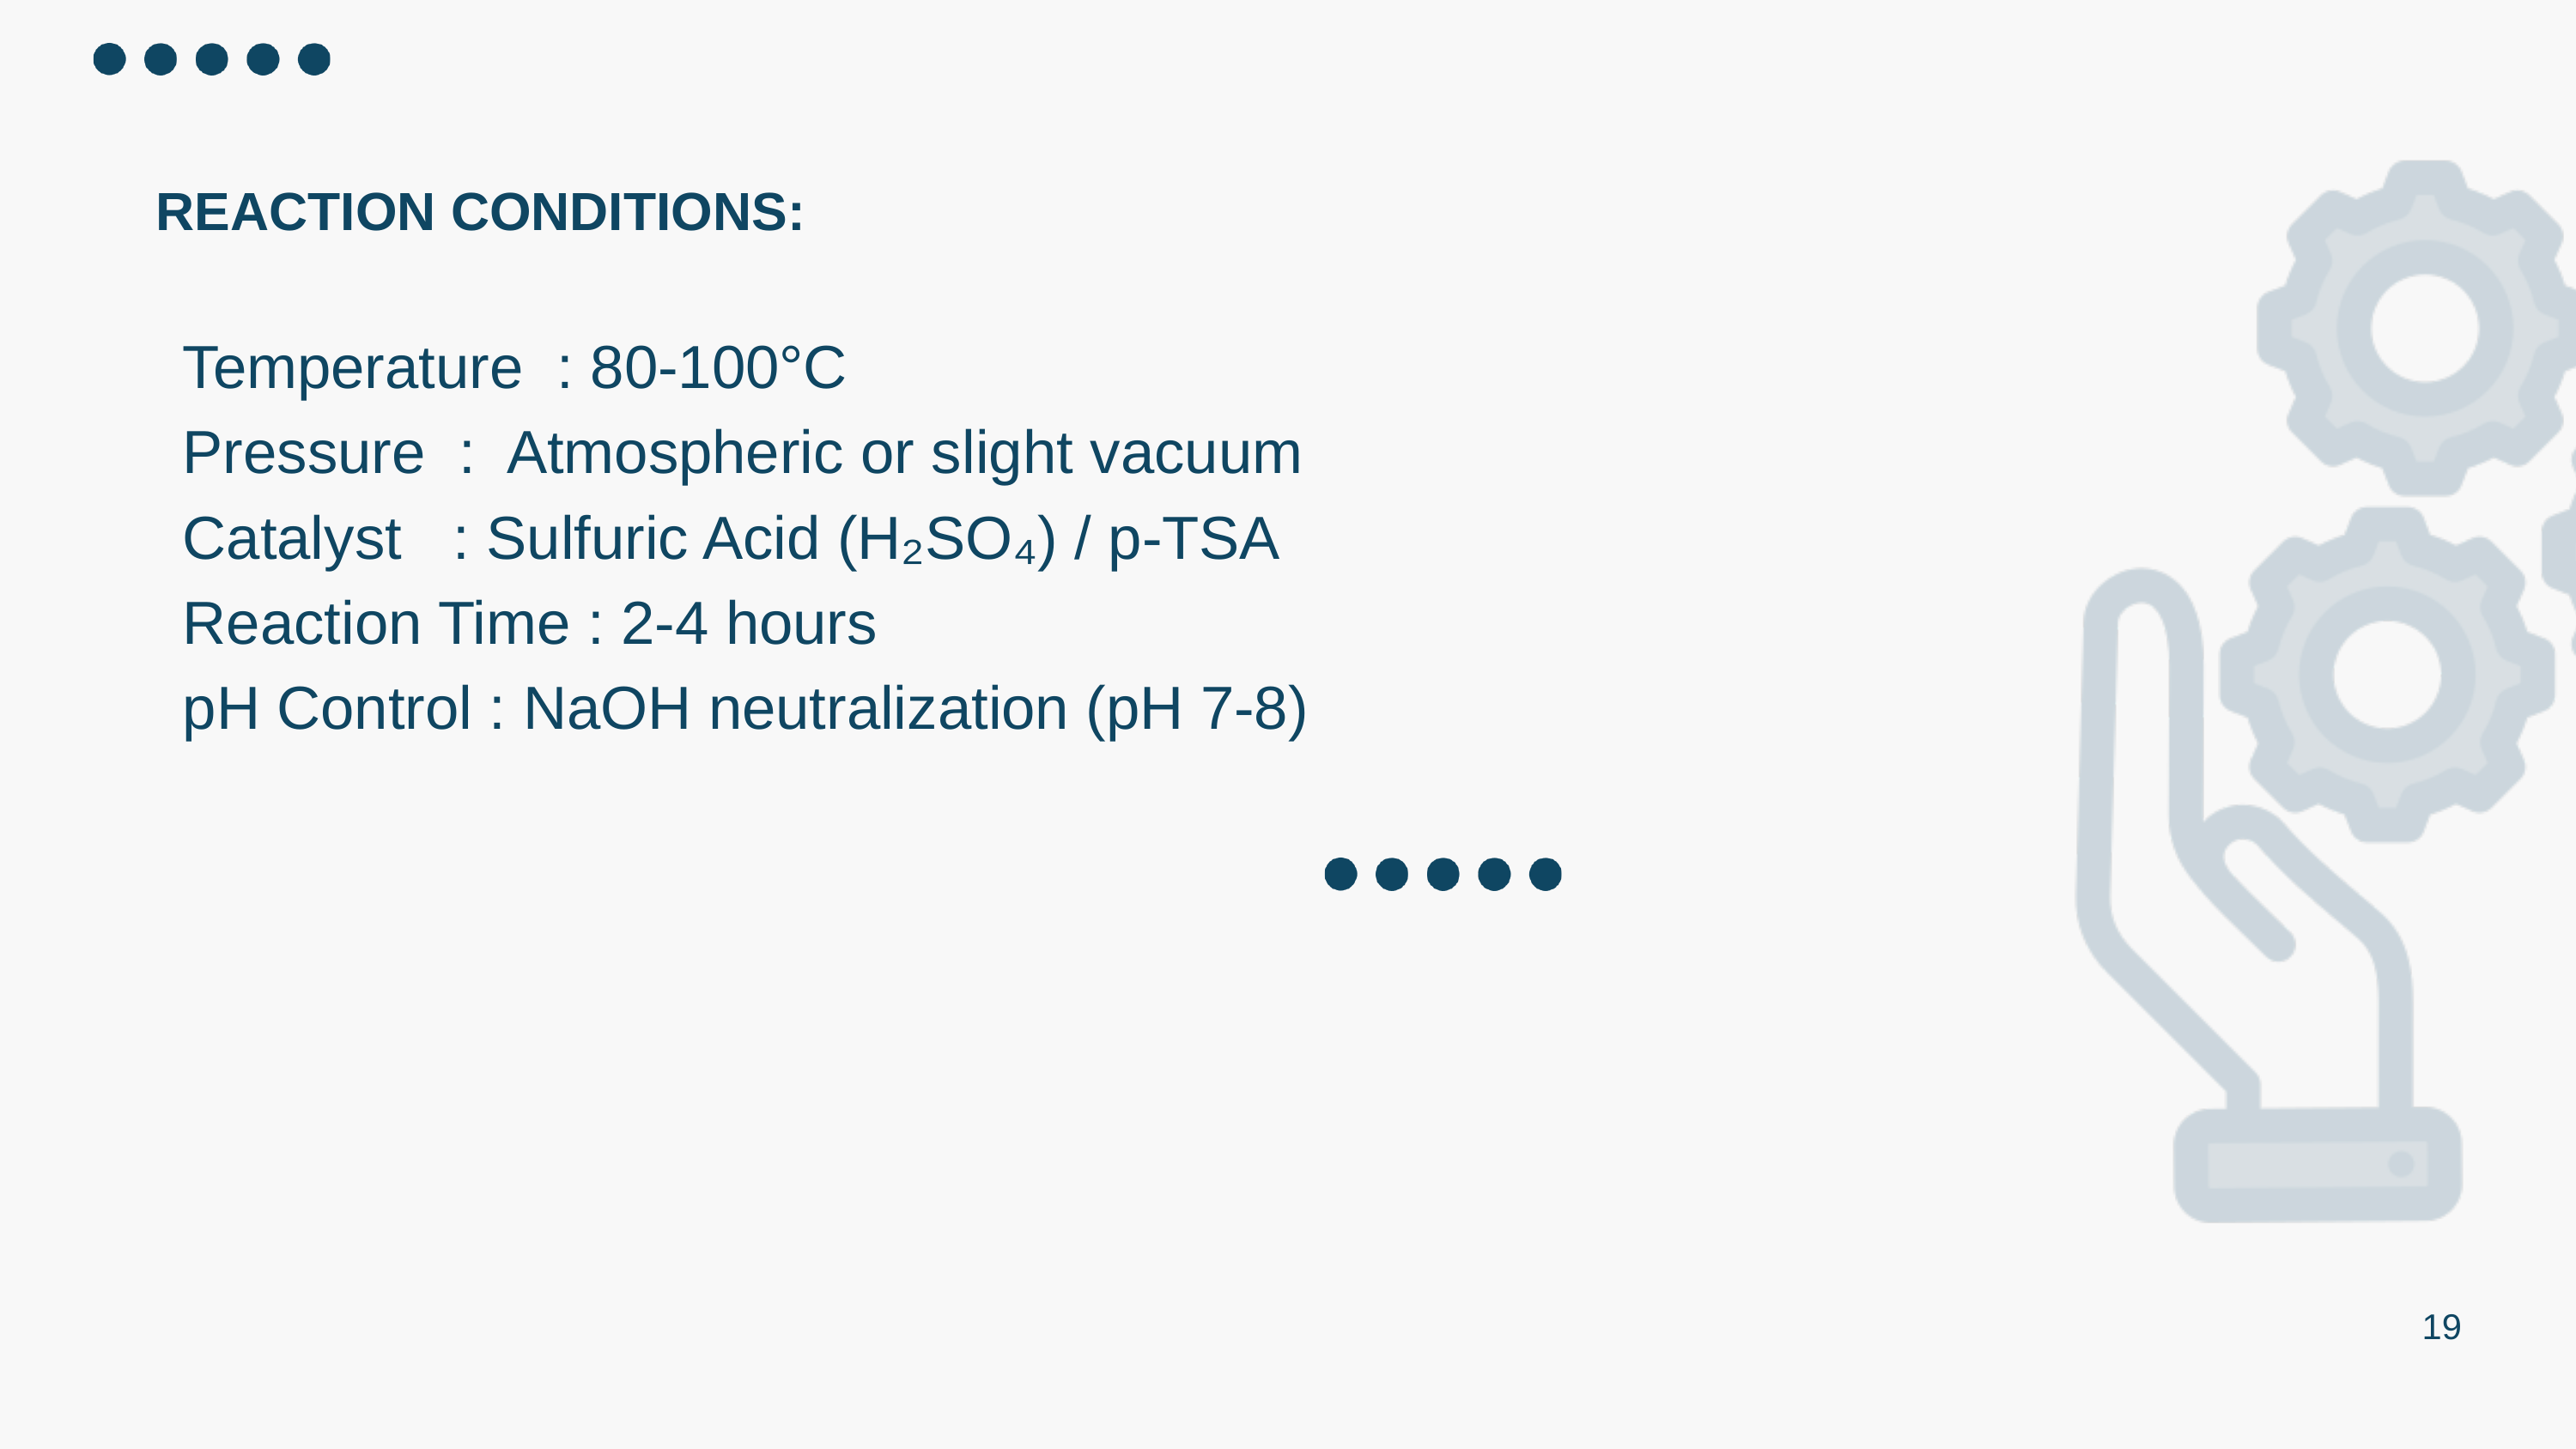

REACTION CONDITIONS:
Temperature  : 80-100°C
Pressure  :  Atmospheric or slight vacuum
Catalyst   : Sulfuric Acid (H₂SO₄) / p-TSA
Reaction Time : 2-4 hours
pH Control : NaOH neutralization (pH 7-8)

19